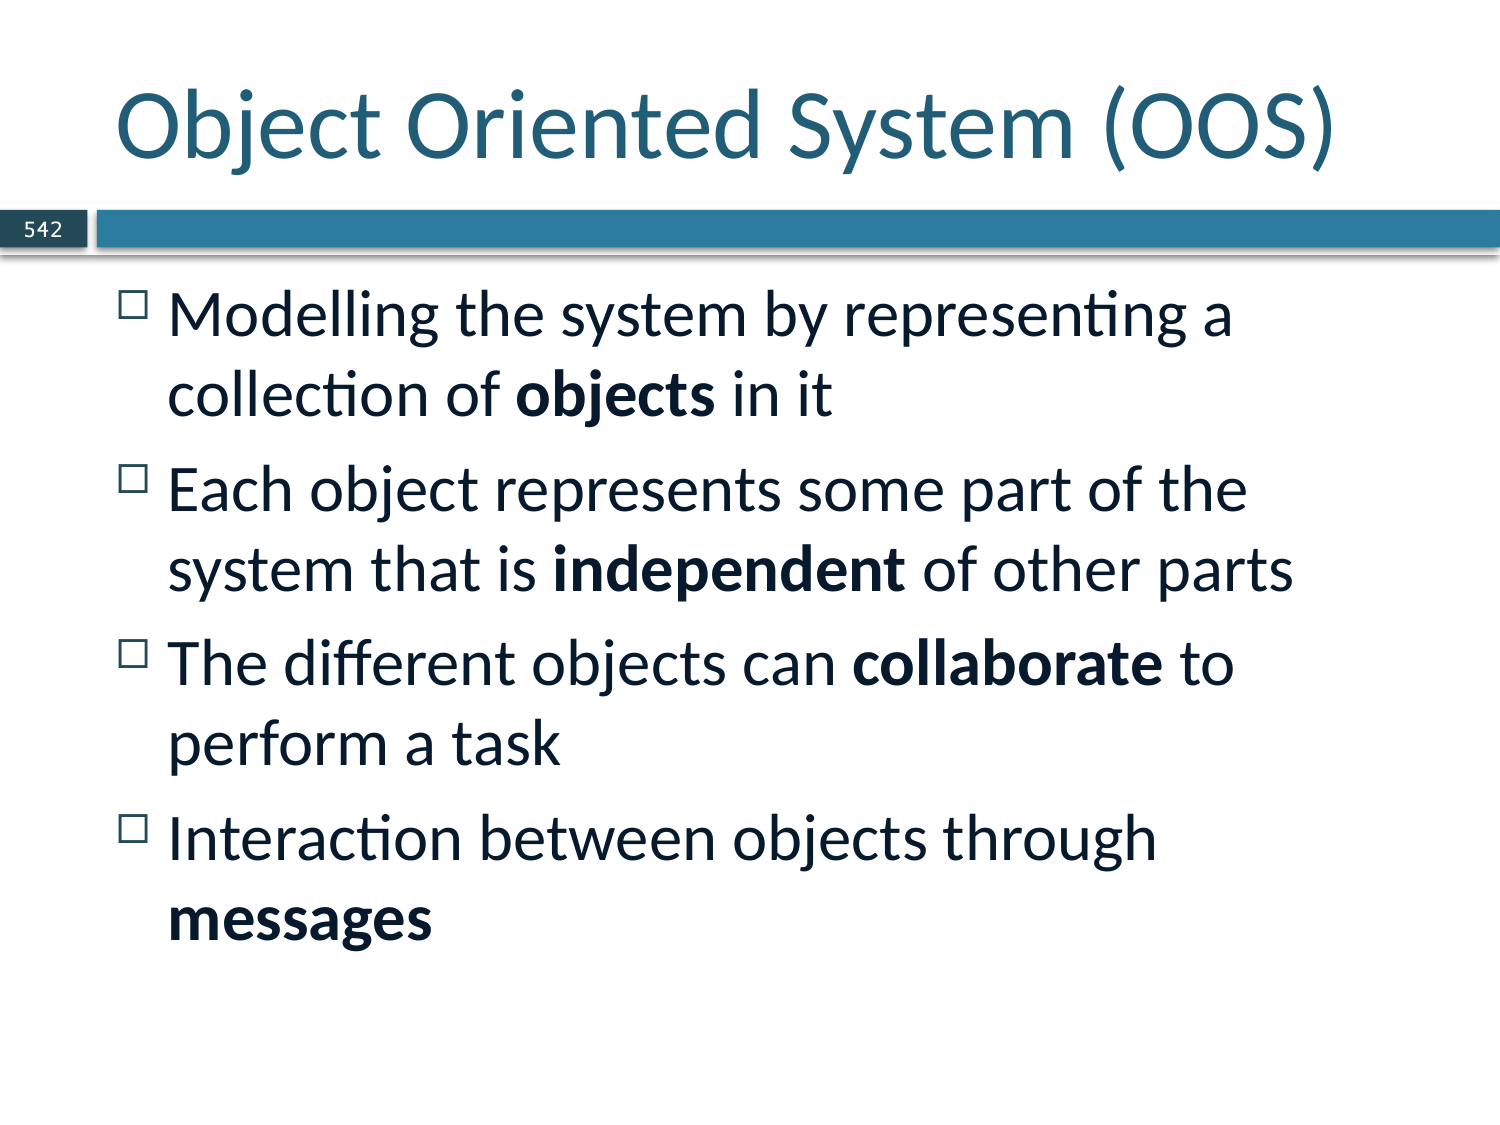

# Object Oriented System (OOS)
542
Modelling the system by representing a collection of objects in it
Each object represents some part of the system that is independent of other parts
The different objects can collaborate to perform a task
Interaction between objects through messages